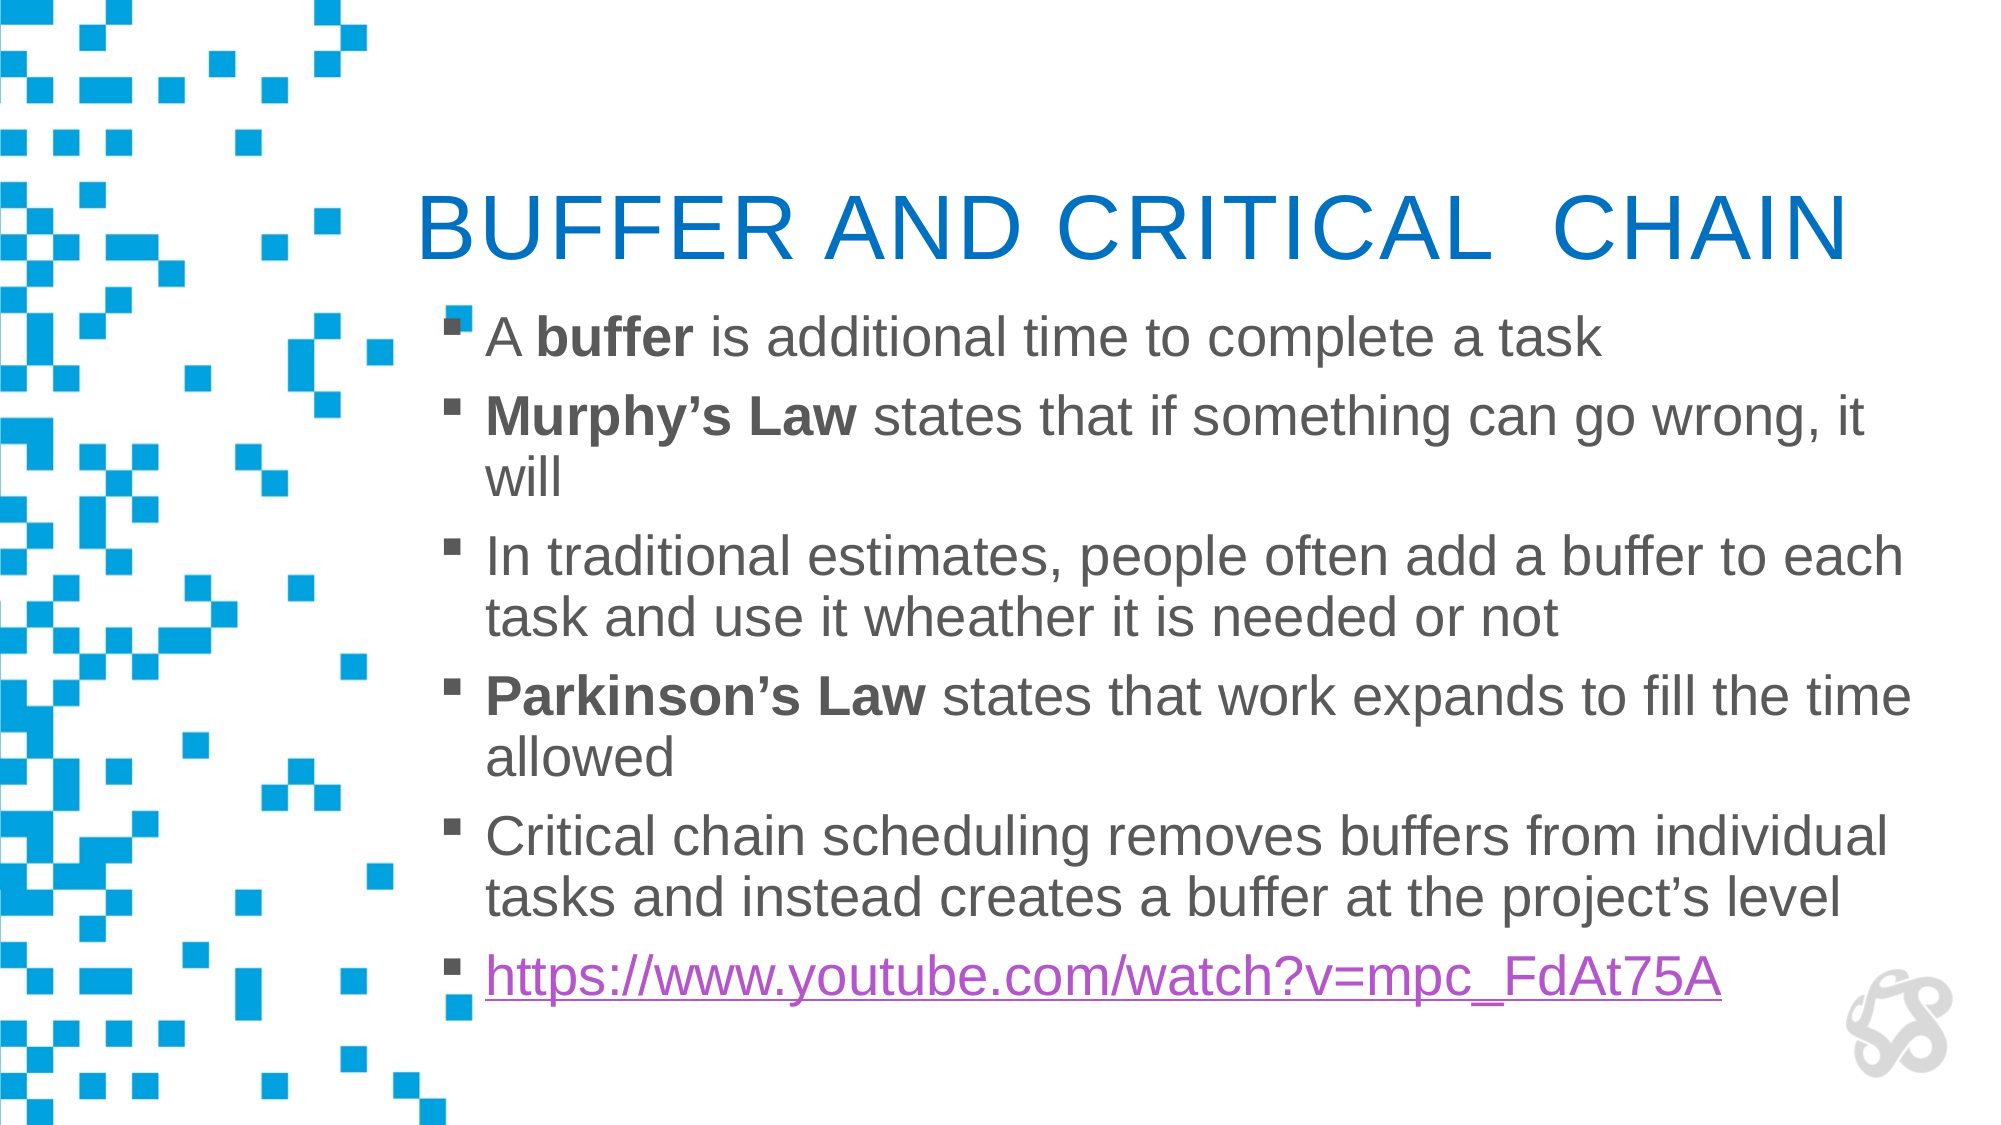

# Buffer and Critical  ChaiN
A buffer is additional time to complete a task
Murphy’s Law states that if something can go wrong, it will
In traditional estimates, people often add a buffer to each task and use it wheather it is needed or not
Parkinson’s Law states that work expands to fill the time allowed
Critical chain scheduling removes buffers from individual tasks and instead creates a buffer at the project’s level
https://www.youtube.com/watch?v=mpc_FdAt75A